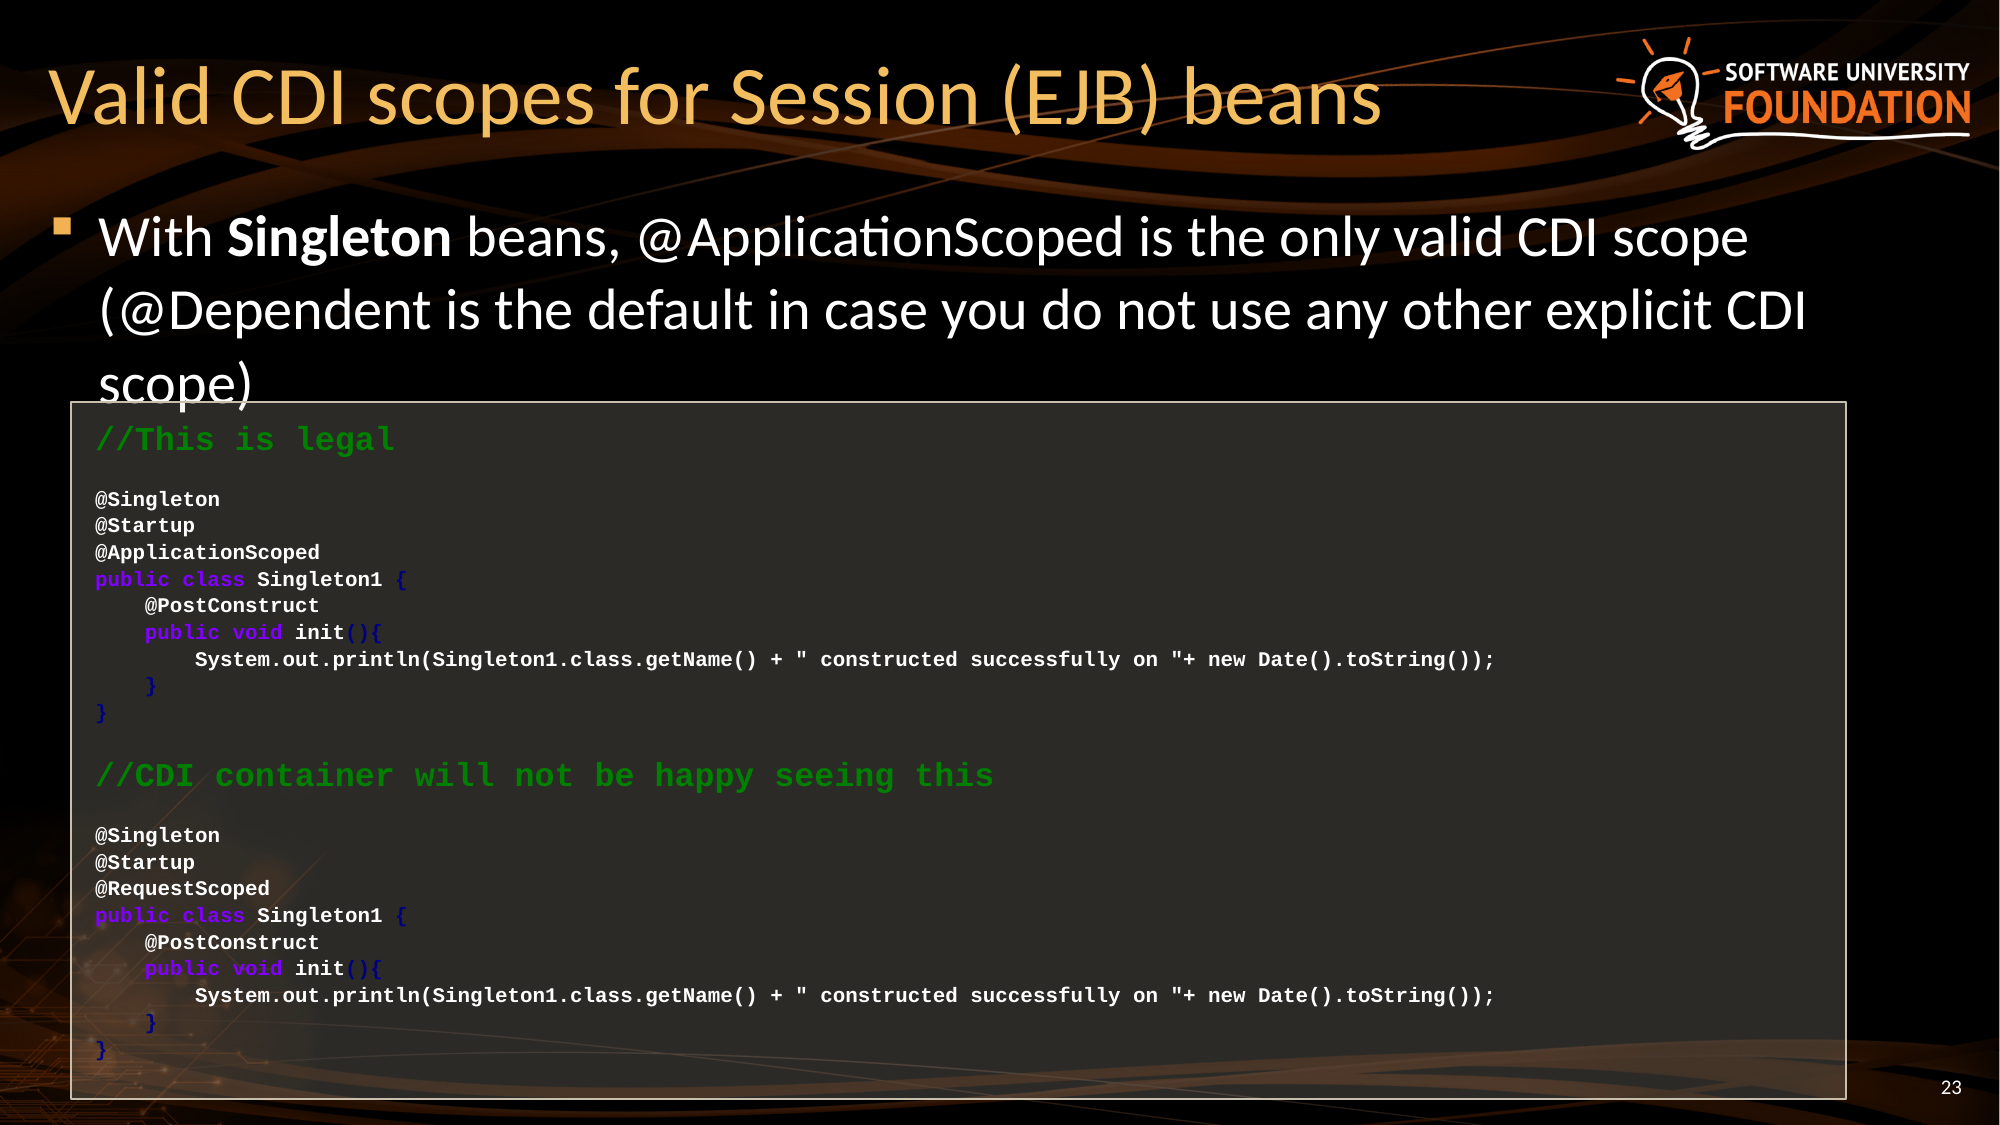

# Valid CDI scopes for Session (EJB) beans
With Singleton beans, @ApplicationScoped is the only valid CDI scope (@Dependent is the default in case you do not use any other explicit CDI scope)
//This is legal

@Singleton
@Startup
@ApplicationScoped
public class Singleton1 {
    @PostConstruct
    public void init(){
        System.out.println(Singleton1.class.getName() + " constructed successfully on "+ new Date().toString());
    }
}

//CDI container will not be happy seeing this

@Singleton
@Startup
@RequestScoped
public class Singleton1 {
    @PostConstruct
    public void init(){
        System.out.println(Singleton1.class.getName() + " constructed successfully on "+ new Date().toString());
    }
}

23